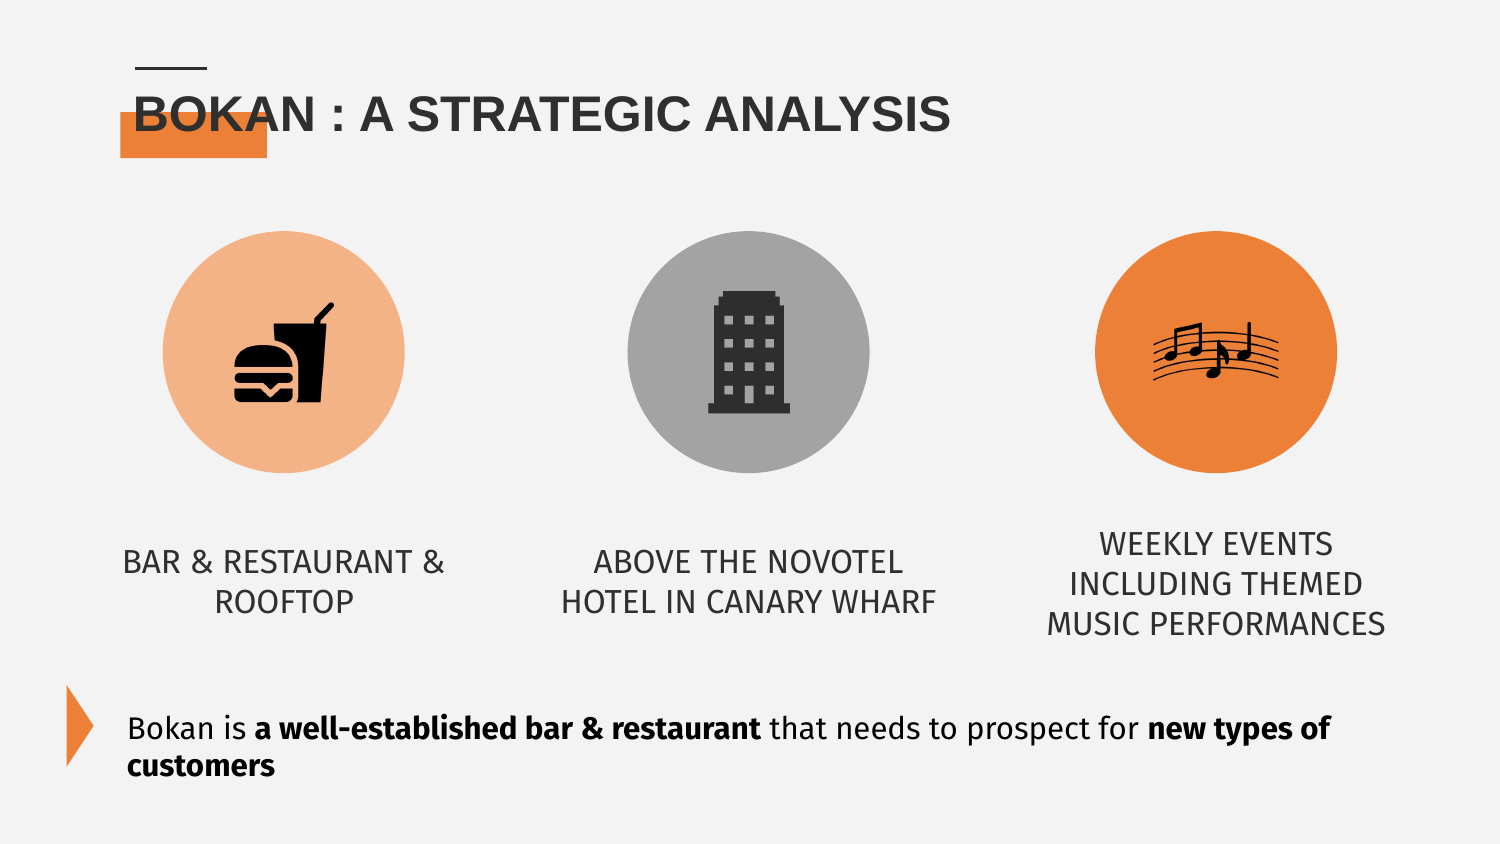

# BOKAN : A STRATEGIC ANALYSIS
Bar & Restaurant & Rooftop
Above the Novotel HOTEL in Canary WhARF
Weekly events including themed music performances
Bokan is a well-established bar & restaurant that needs to prospect for new types of customers